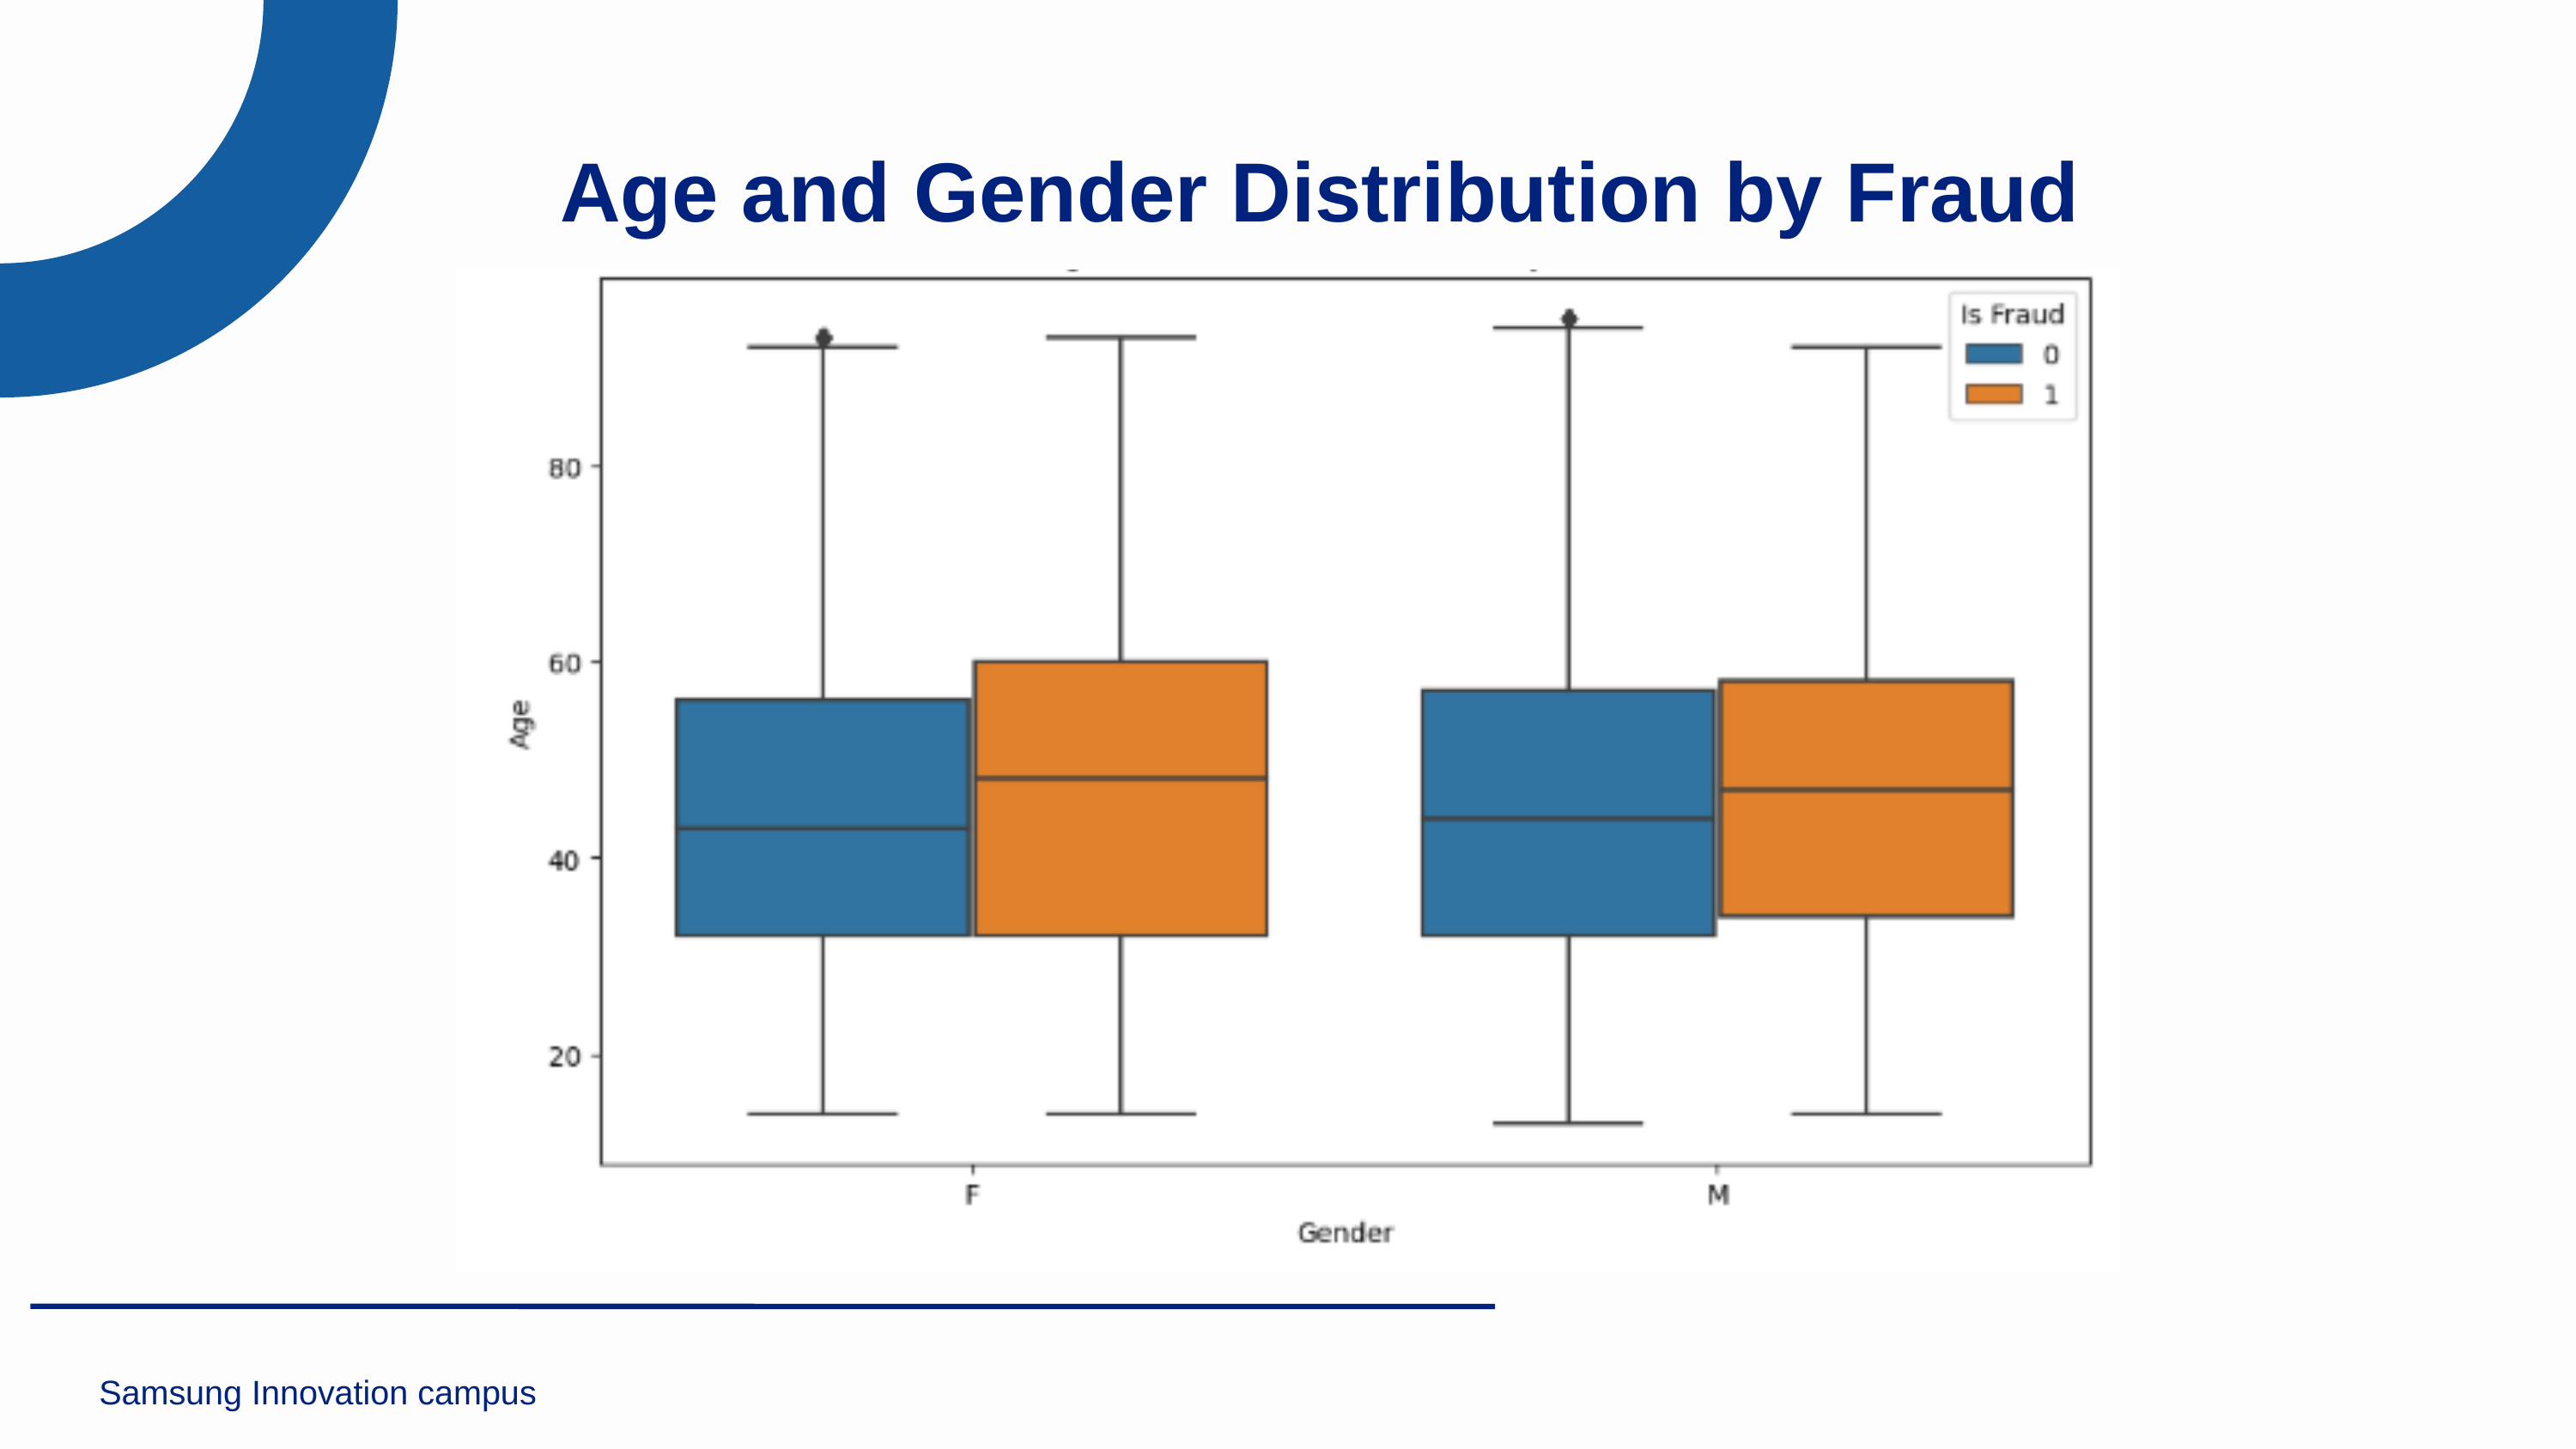

Age and Gender Distribution by Fraud

Samsung Innovation campus